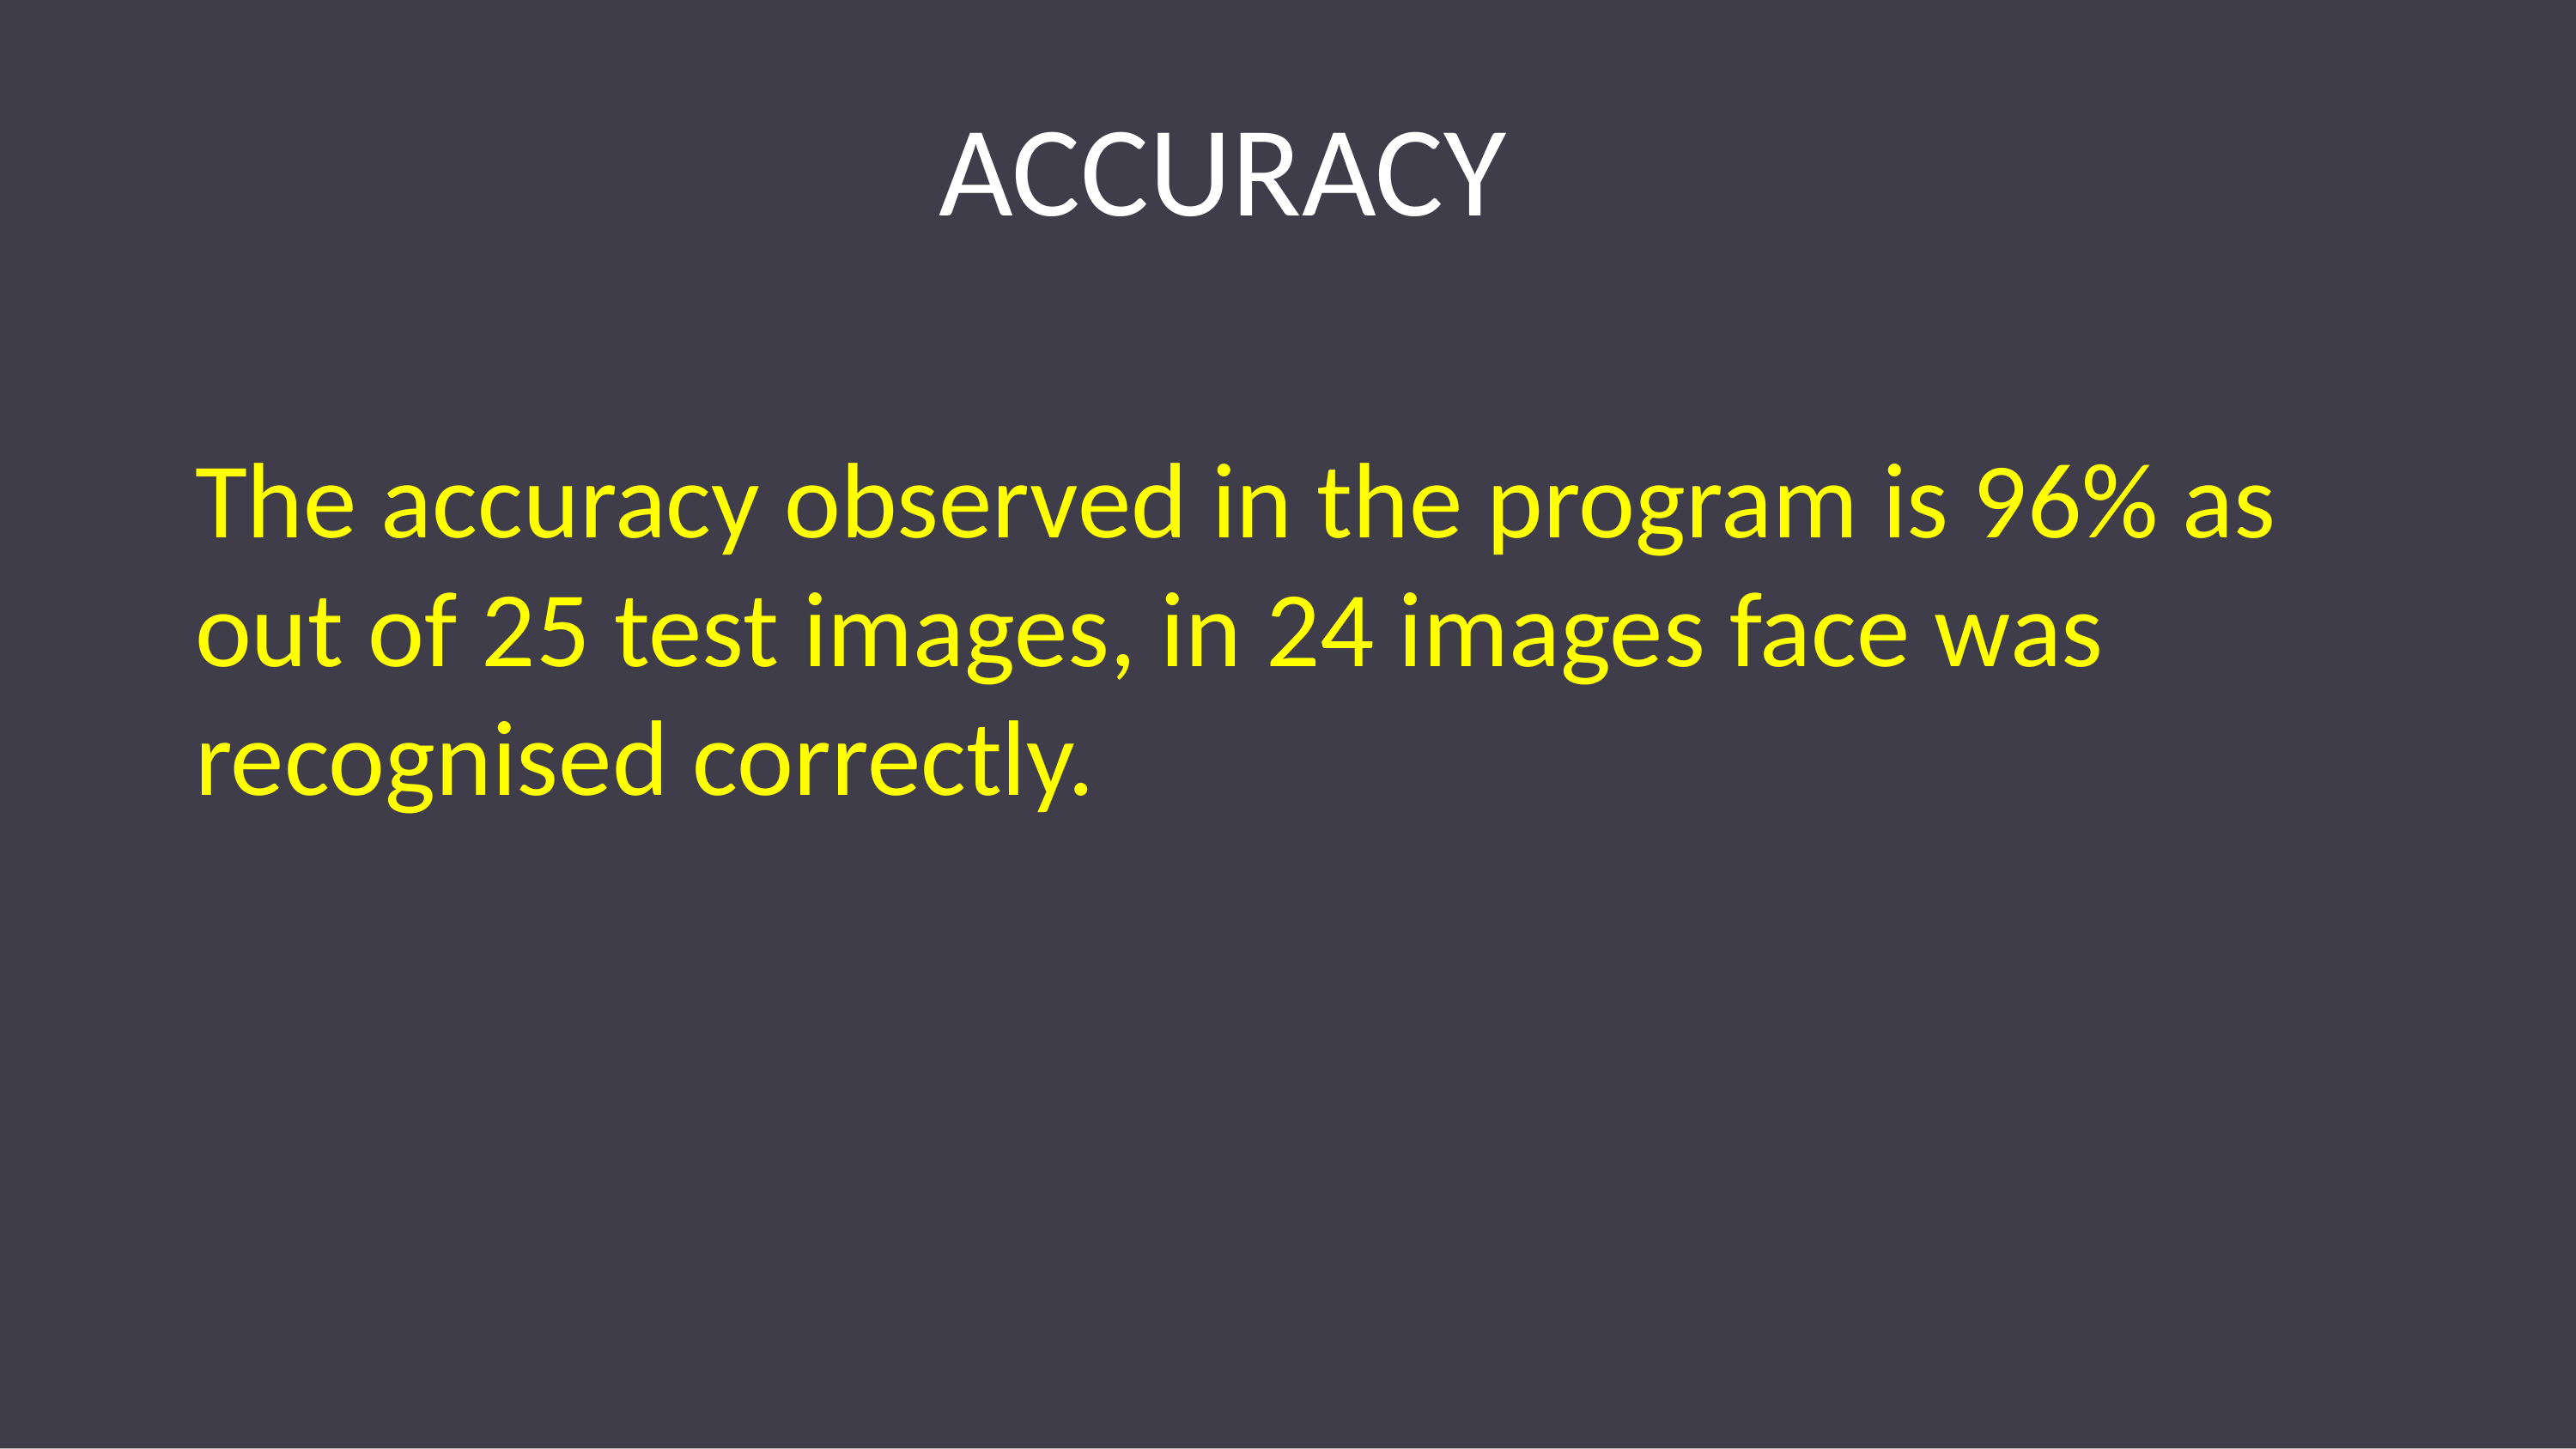

ACCURACY
The accuracy observed in the program is 96% as out of 25 test images, in 24 images face was recognised correctly.